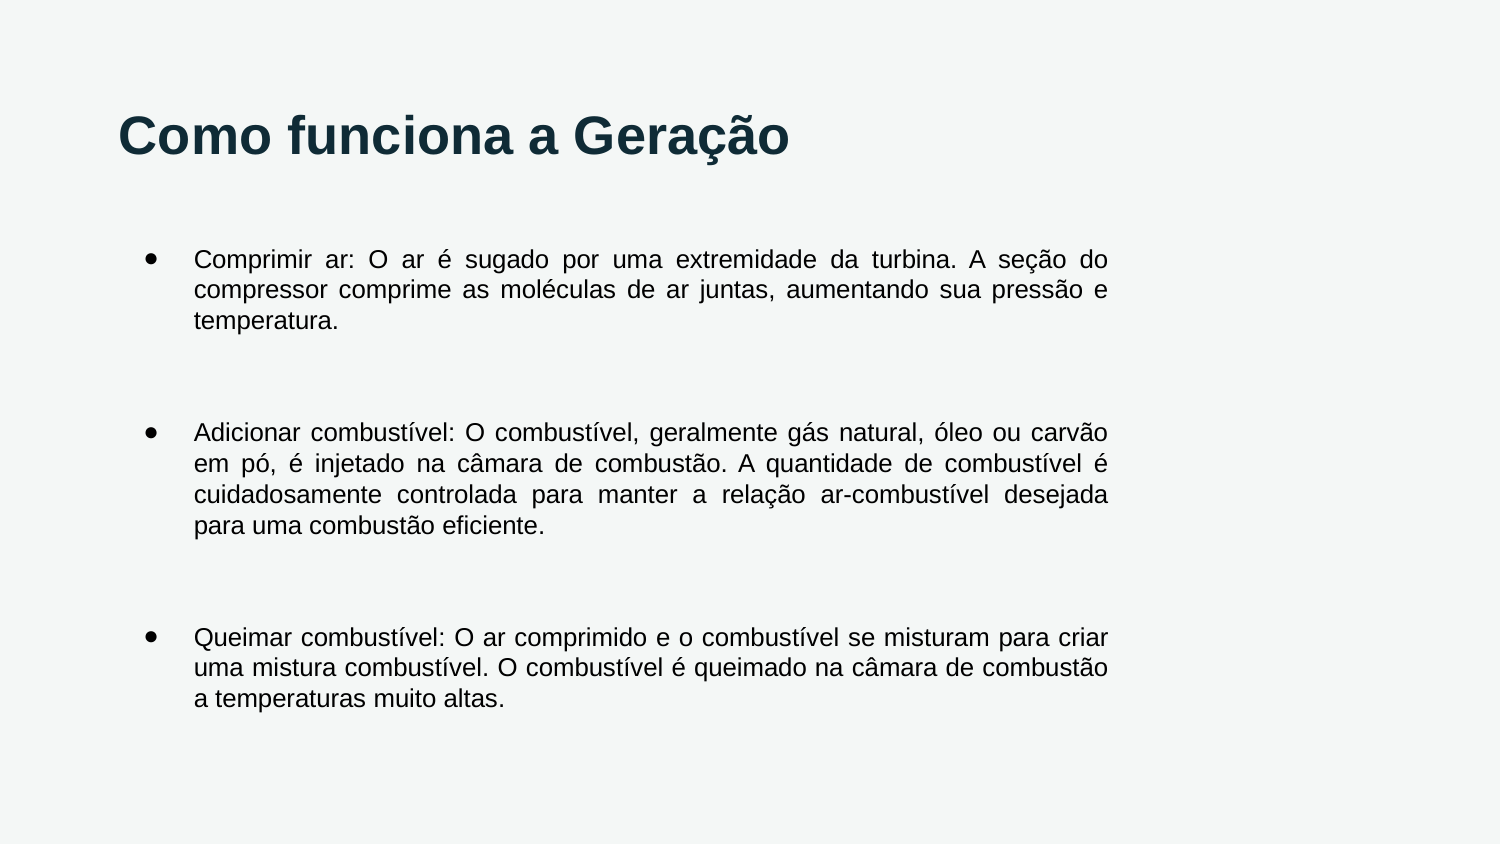

# Como funciona a Geração
Comprimir ar: O ar é sugado por uma extremidade da turbina. A seção do compressor comprime as moléculas de ar juntas, aumentando sua pressão e temperatura.

Adicionar combustível: O combustível, geralmente gás natural, óleo ou carvão em pó, é injetado na câmara de combustão. A quantidade de combustível é cuidadosamente controlada para manter a relação ar-combustível desejada para uma combustão eficiente.

Queimar combustível: O ar comprimido e o combustível se misturam para criar uma mistura combustível. O combustível é queimado na câmara de combustão a temperaturas muito altas.